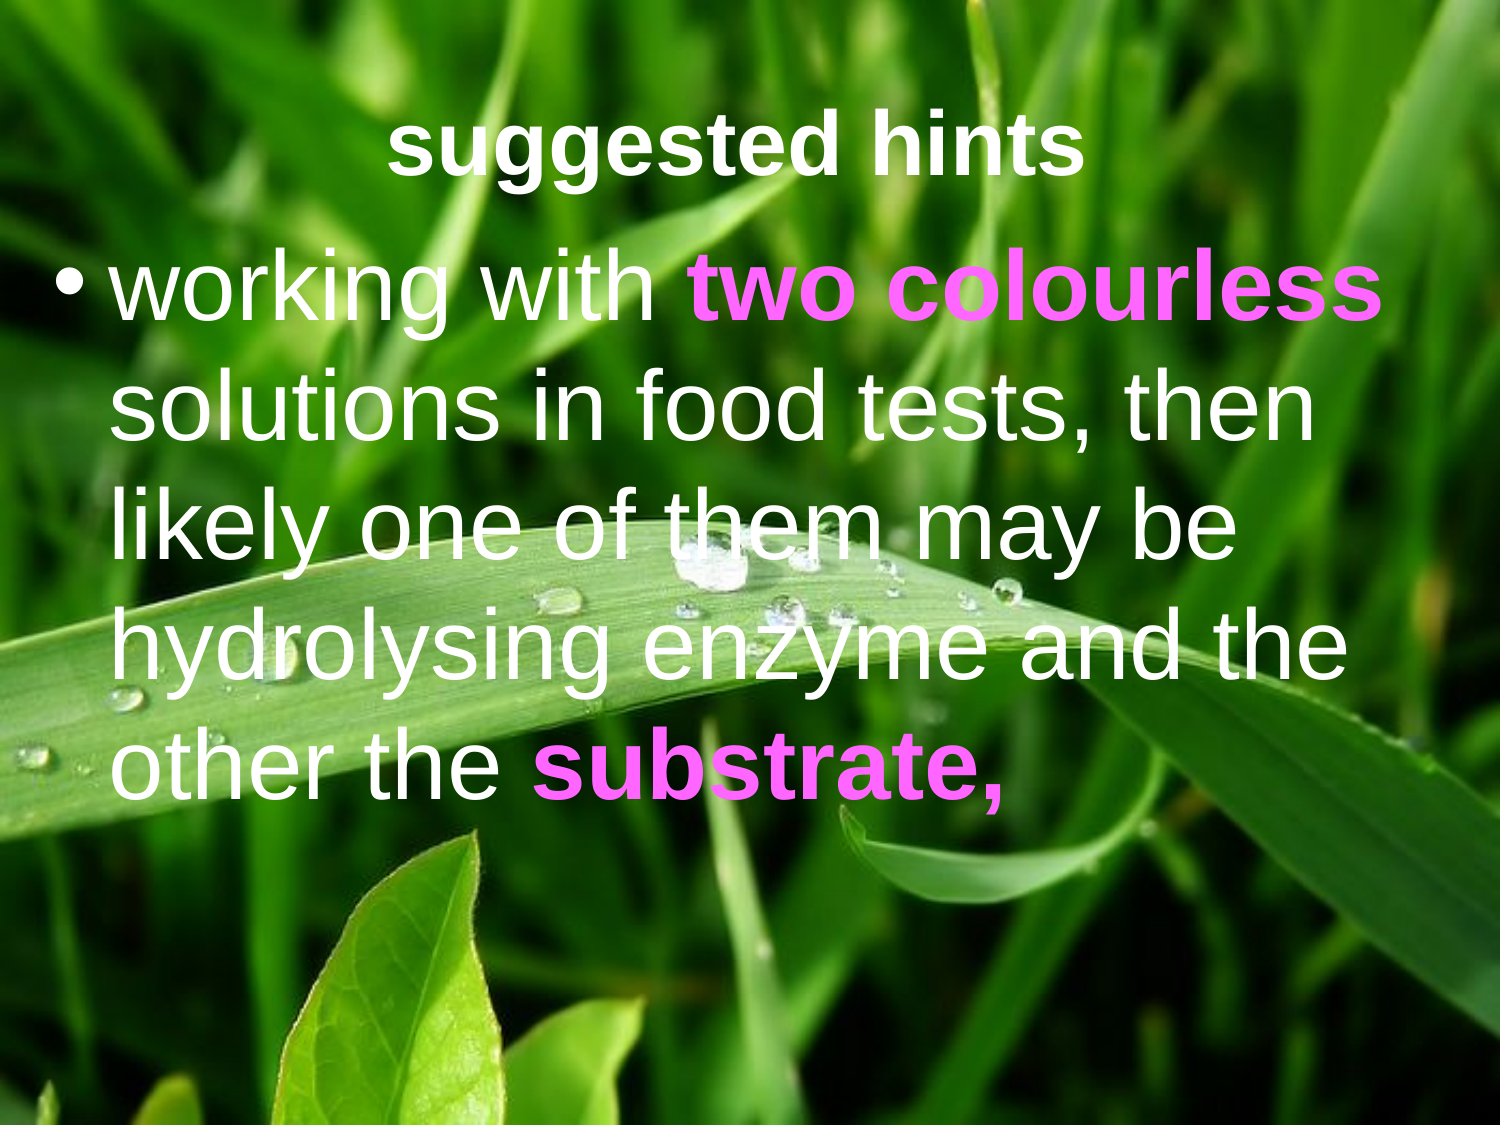

# suggested hints
working with two colourless solutions in food tests, then likely one of them may be hydrolysing enzyme and the other the substrate,